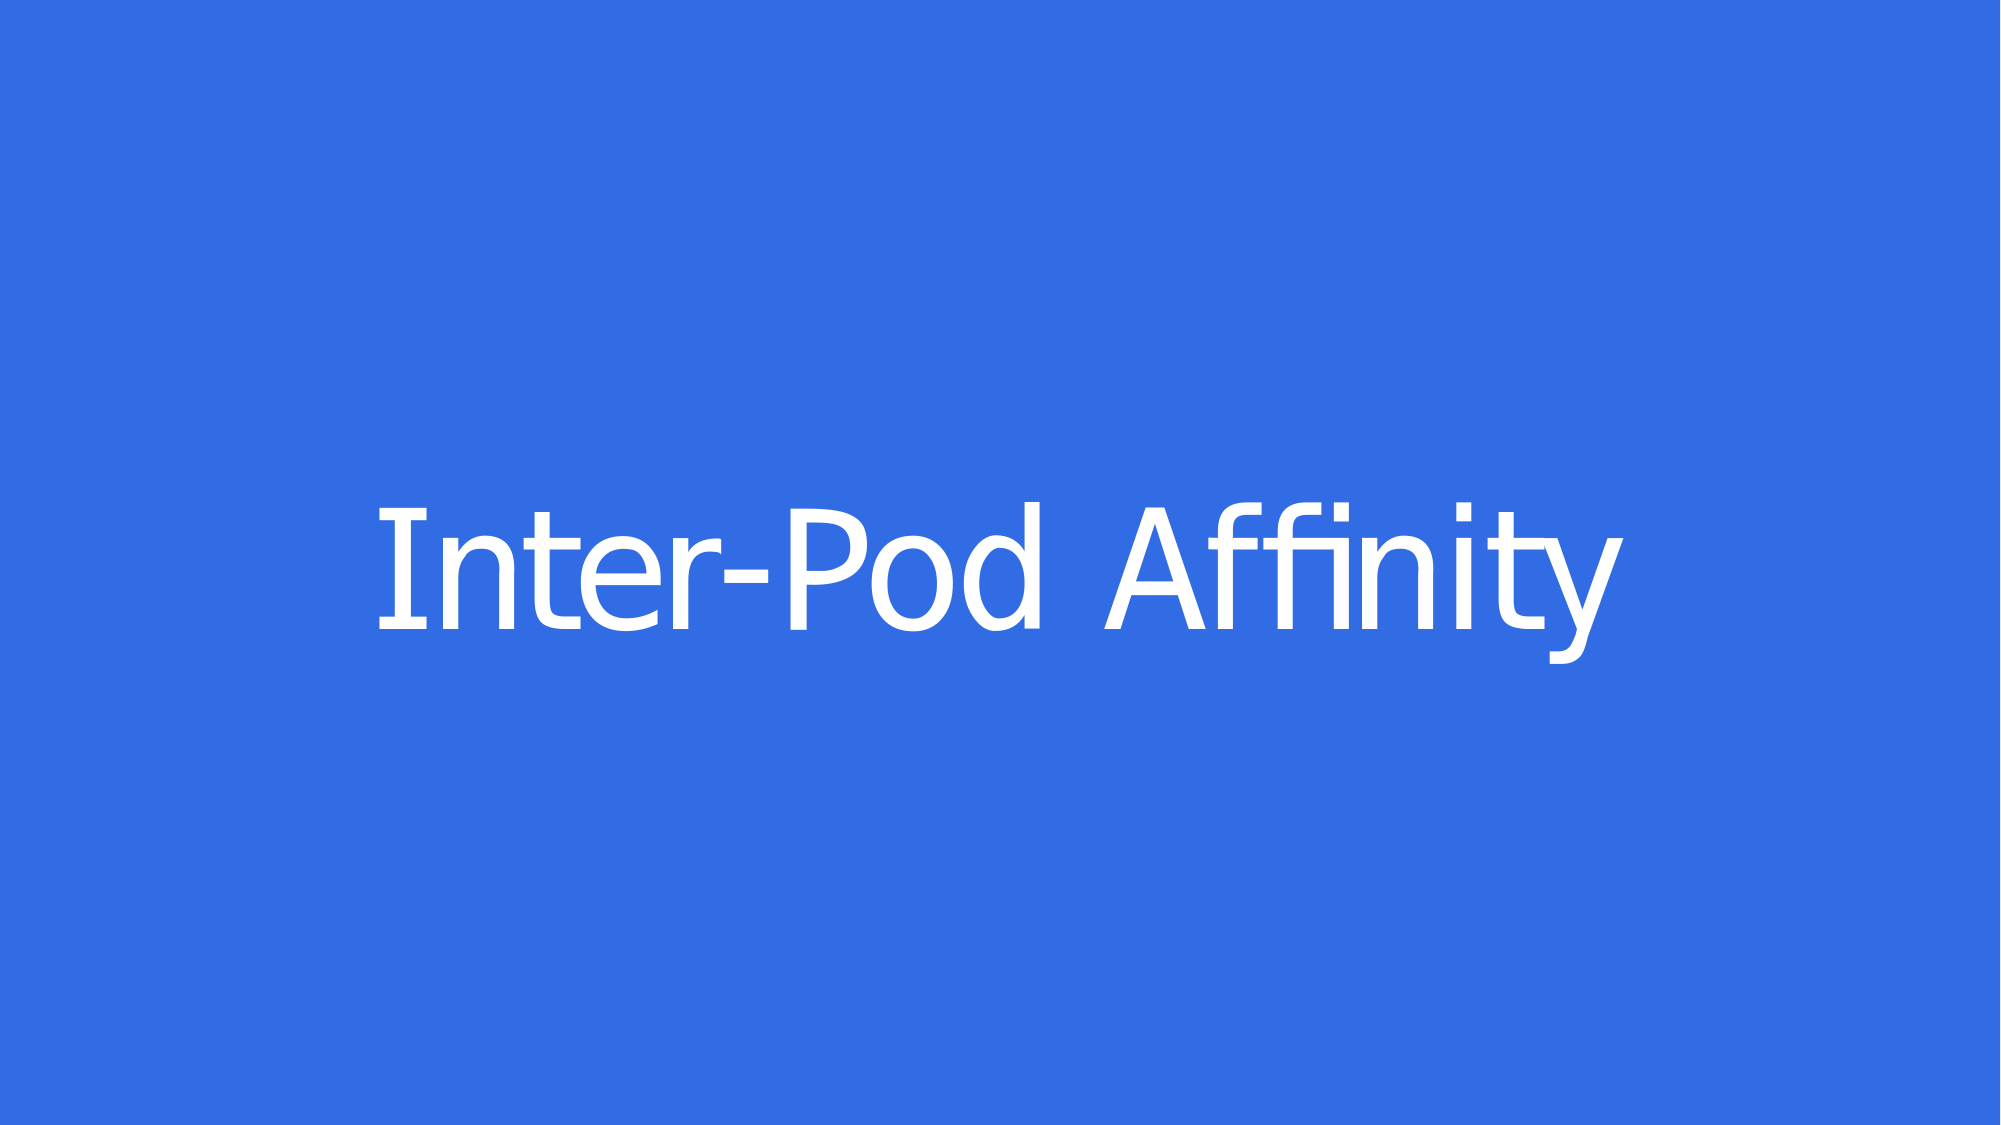

# Inter-Pod Affinity
Copyright © Thinknyx Technologies LLP